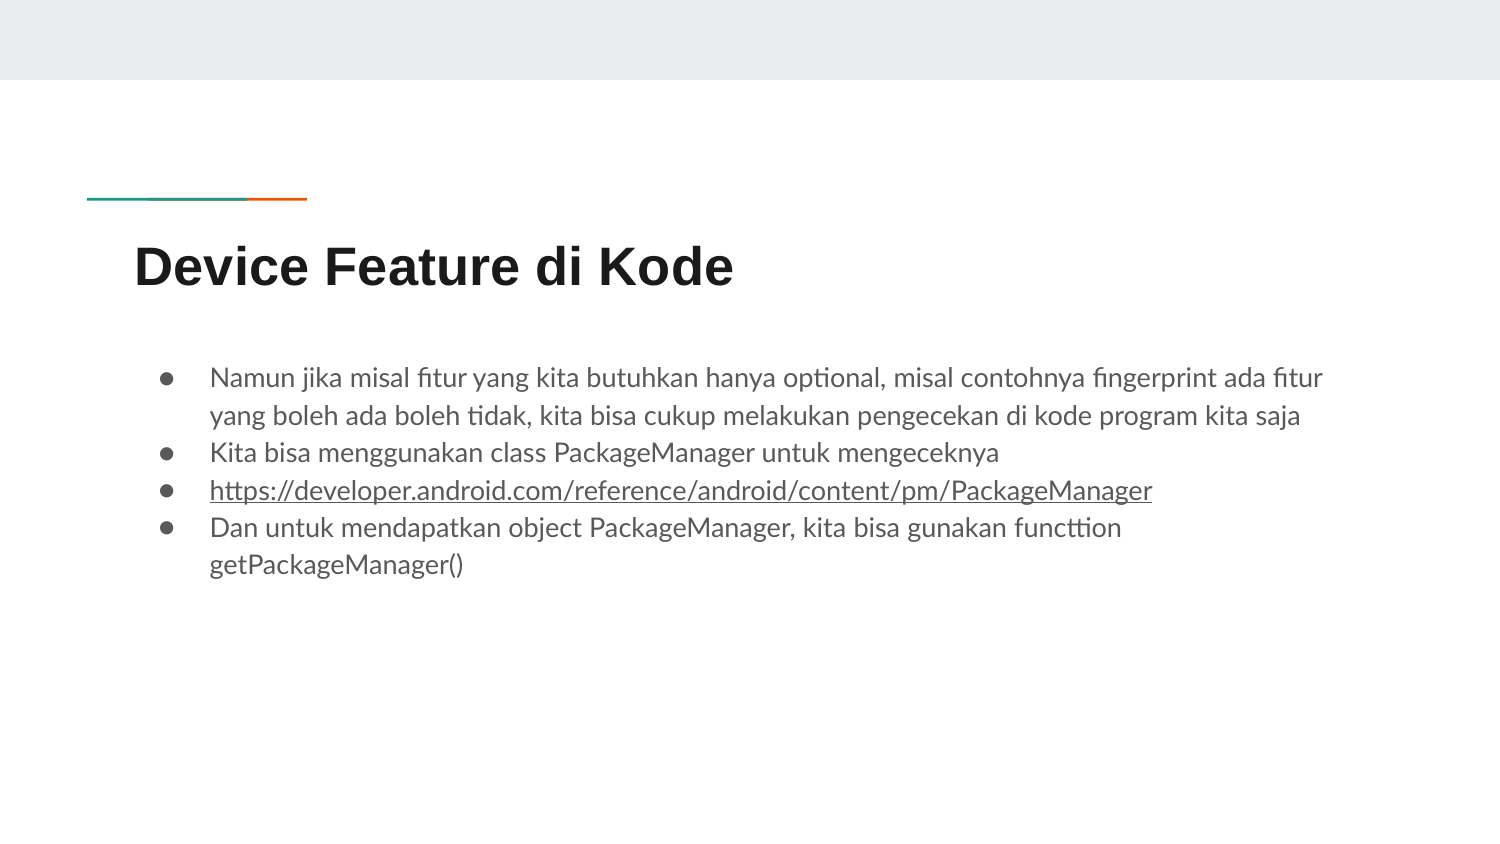

# Device Feature di Kode
Namun jika misal fitur yang kita butuhkan hanya optional, misal contohnya fingerprint ada fitur yang boleh ada boleh tidak, kita bisa cukup melakukan pengecekan di kode program kita saja
Kita bisa menggunakan class PackageManager untuk mengeceknya
https://developer.android.com/reference/android/content/pm/PackageManager
Dan untuk mendapatkan object PackageManager, kita bisa gunakan functtion getPackageManager()